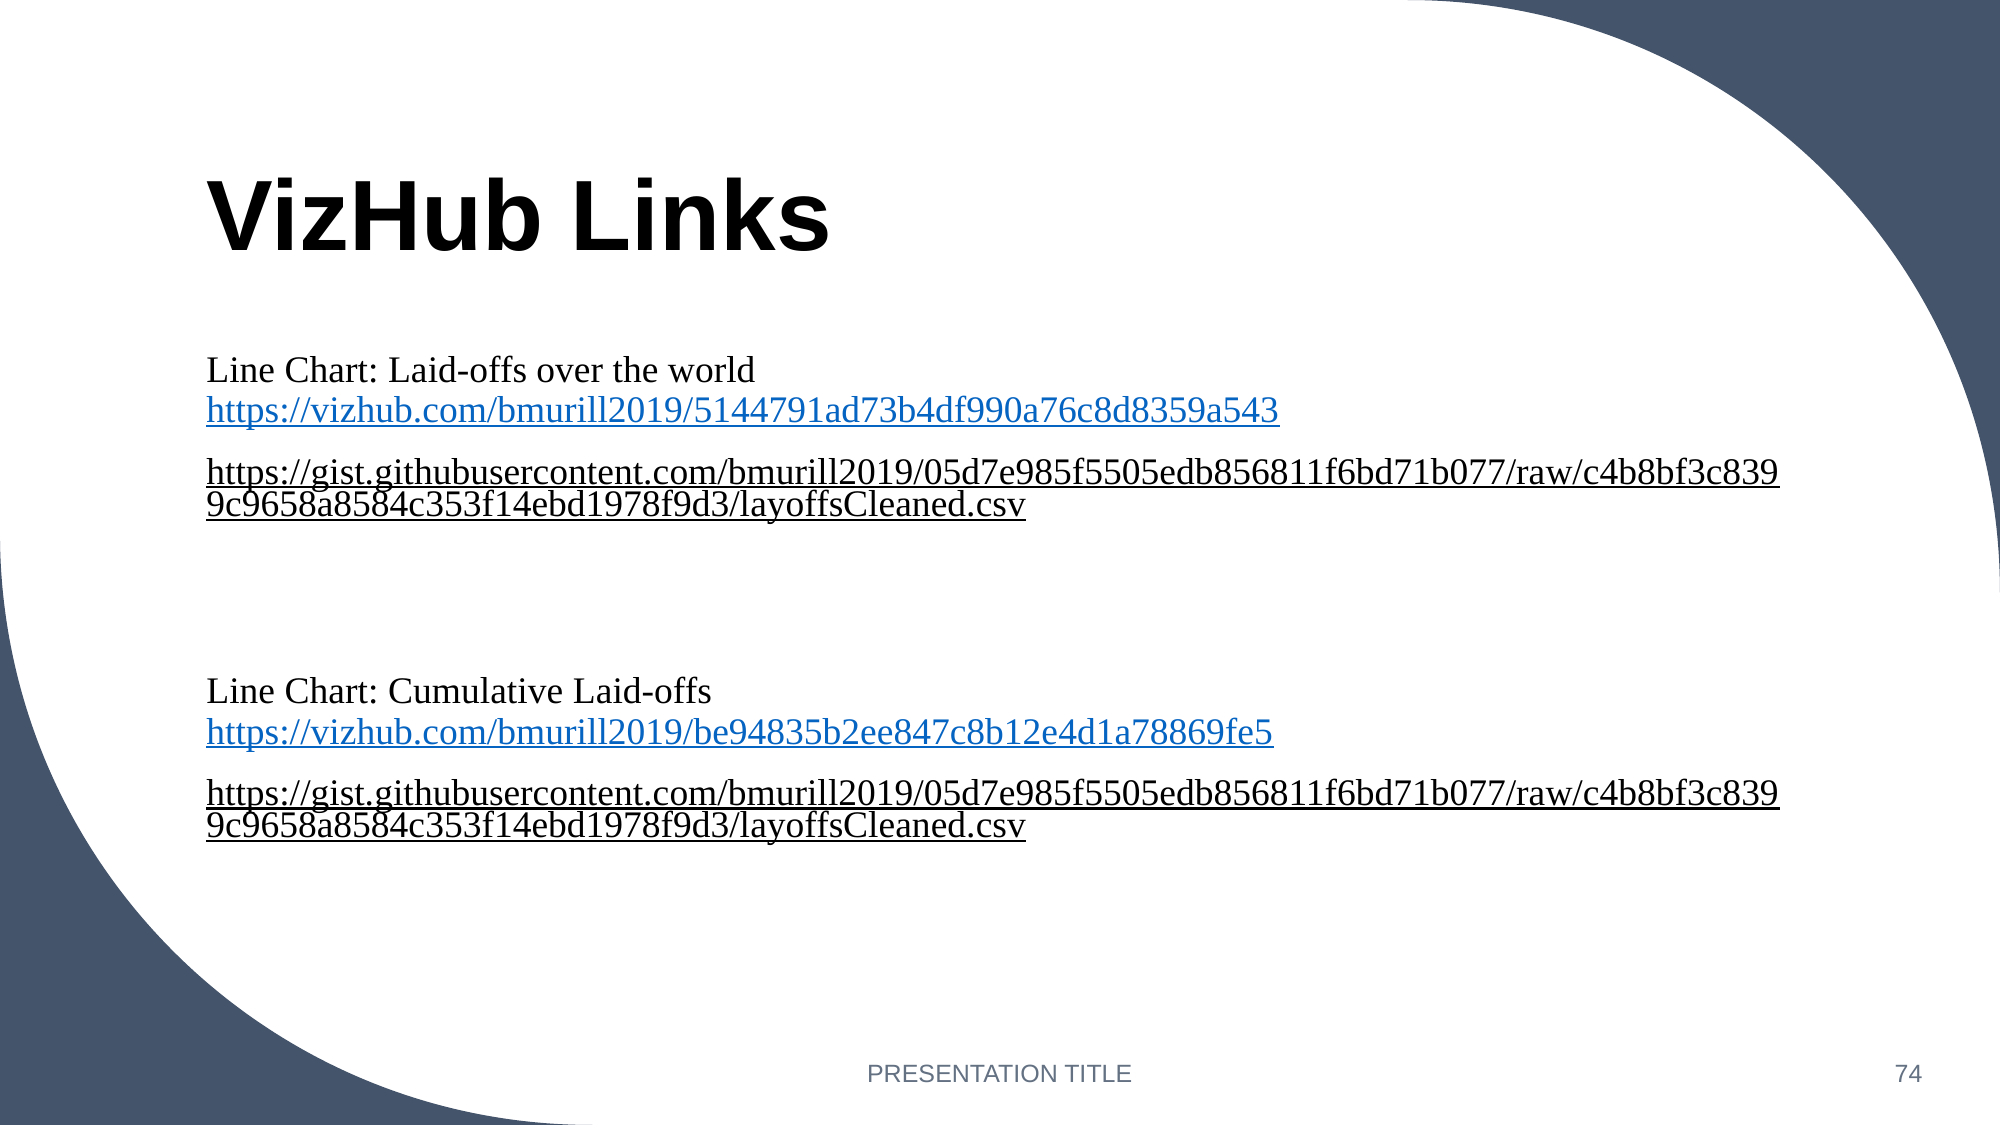

# VizHub Links
Line Chart: Laid-offs over the world https://vizhub.com/bmurill2019/5144791ad73b4df990a76c8d8359a543
https://gist.githubusercontent.com/bmurill2019/05d7e985f5505edb856811f6bd71b077/raw/c4b8bf3c8399c9658a8584c353f14ebd1978f9d3/layoffsCleaned.csv

Line Chart: Cumulative Laid-offs https://vizhub.com/bmurill2019/be94835b2ee847c8b12e4d1a78869fe5
https://gist.githubusercontent.com/bmurill2019/05d7e985f5505edb856811f6bd71b077/raw/c4b8bf3c8399c9658a8584c353f14ebd1978f9d3/layoffsCleaned.csv

PRESENTATION TITLE
74